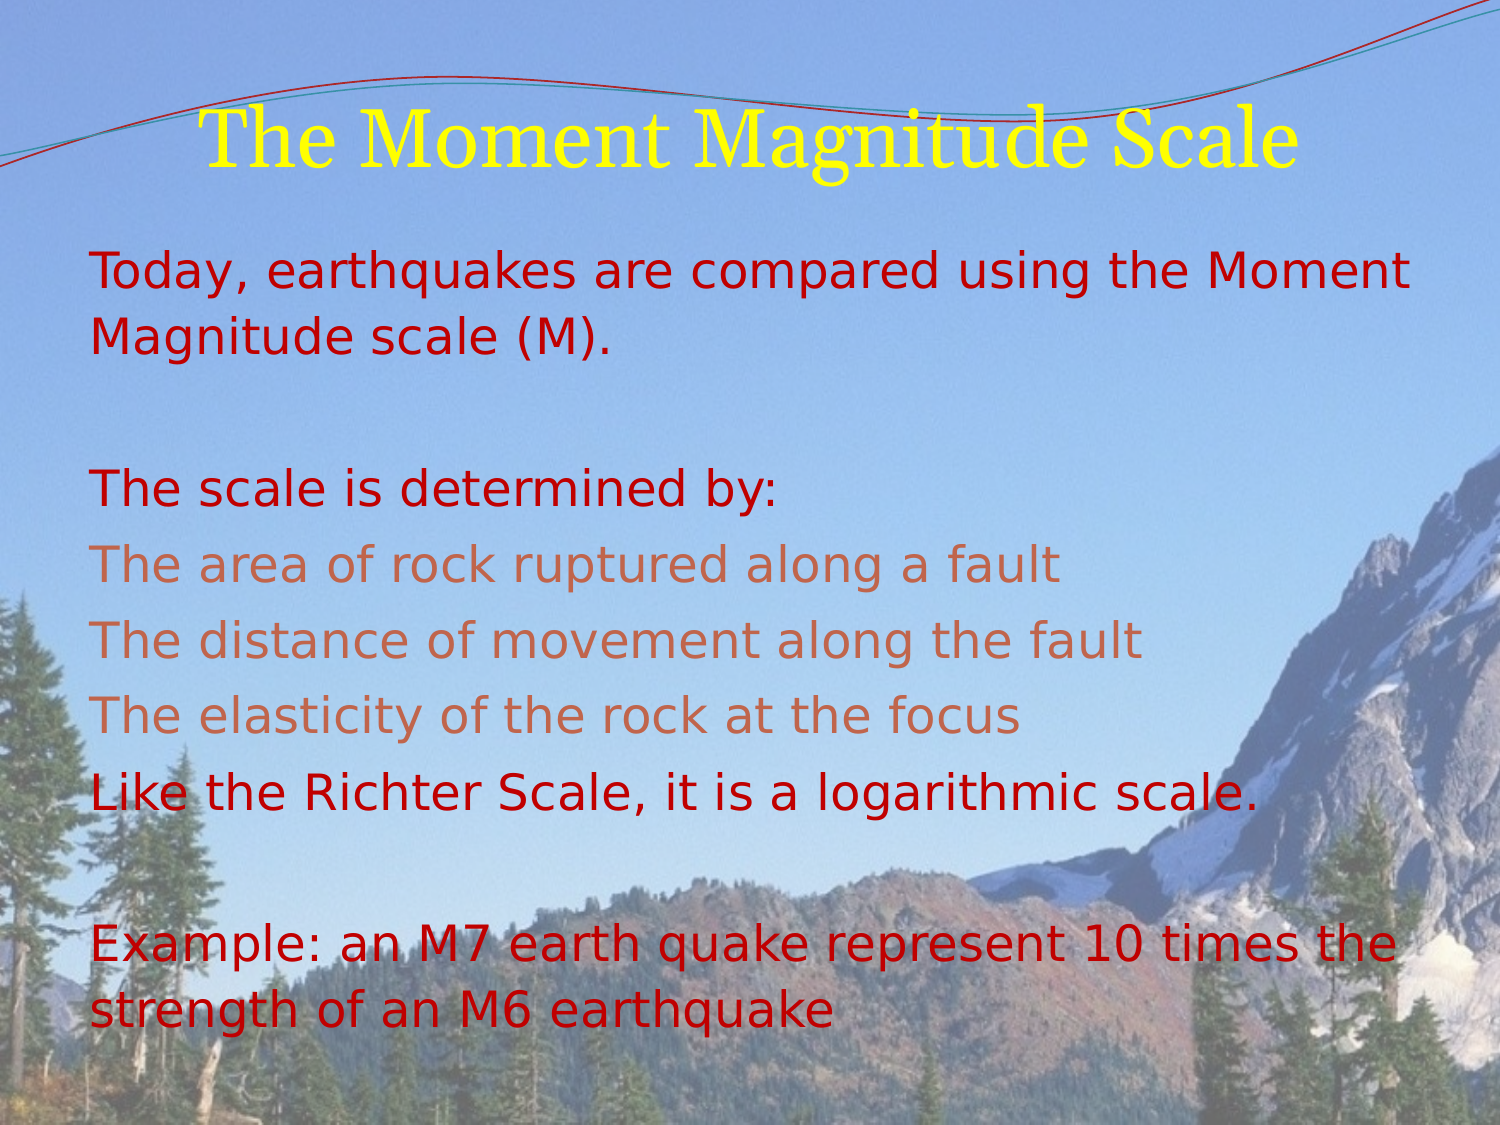

# The Moment Magnitude Scale
Today, earthquakes are compared using the Moment Magnitude scale (M).

The scale is determined by:
The area of rock ruptured along a fault
The distance of movement along the fault
The elasticity of the rock at the focus
Like the Richter Scale, it is a logarithmic scale.

Example: an M7 earth quake represent 10 times the strength of an M6 earthquake